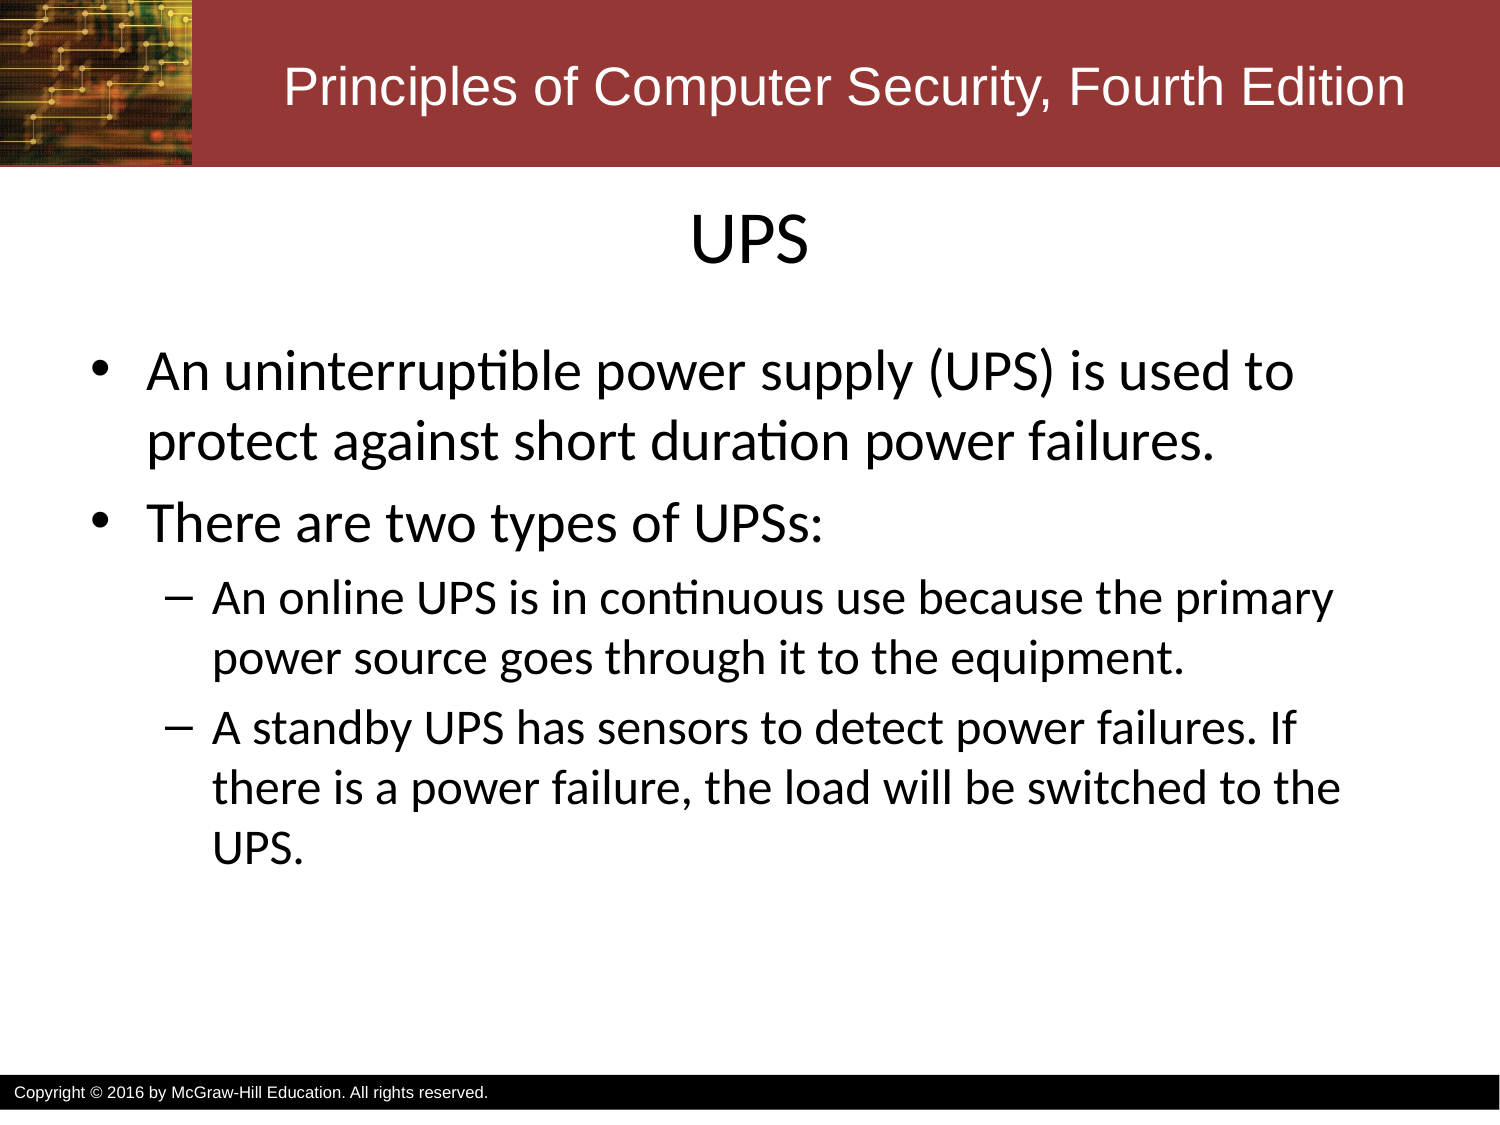

# UPS
An uninterruptible power supply (UPS) is used to protect against short duration power failures.
There are two types of UPSs:
An online UPS is in continuous use because the primary power source goes through it to the equipment.
A standby UPS has sensors to detect power failures. If there is a power failure, the load will be switched to the UPS.